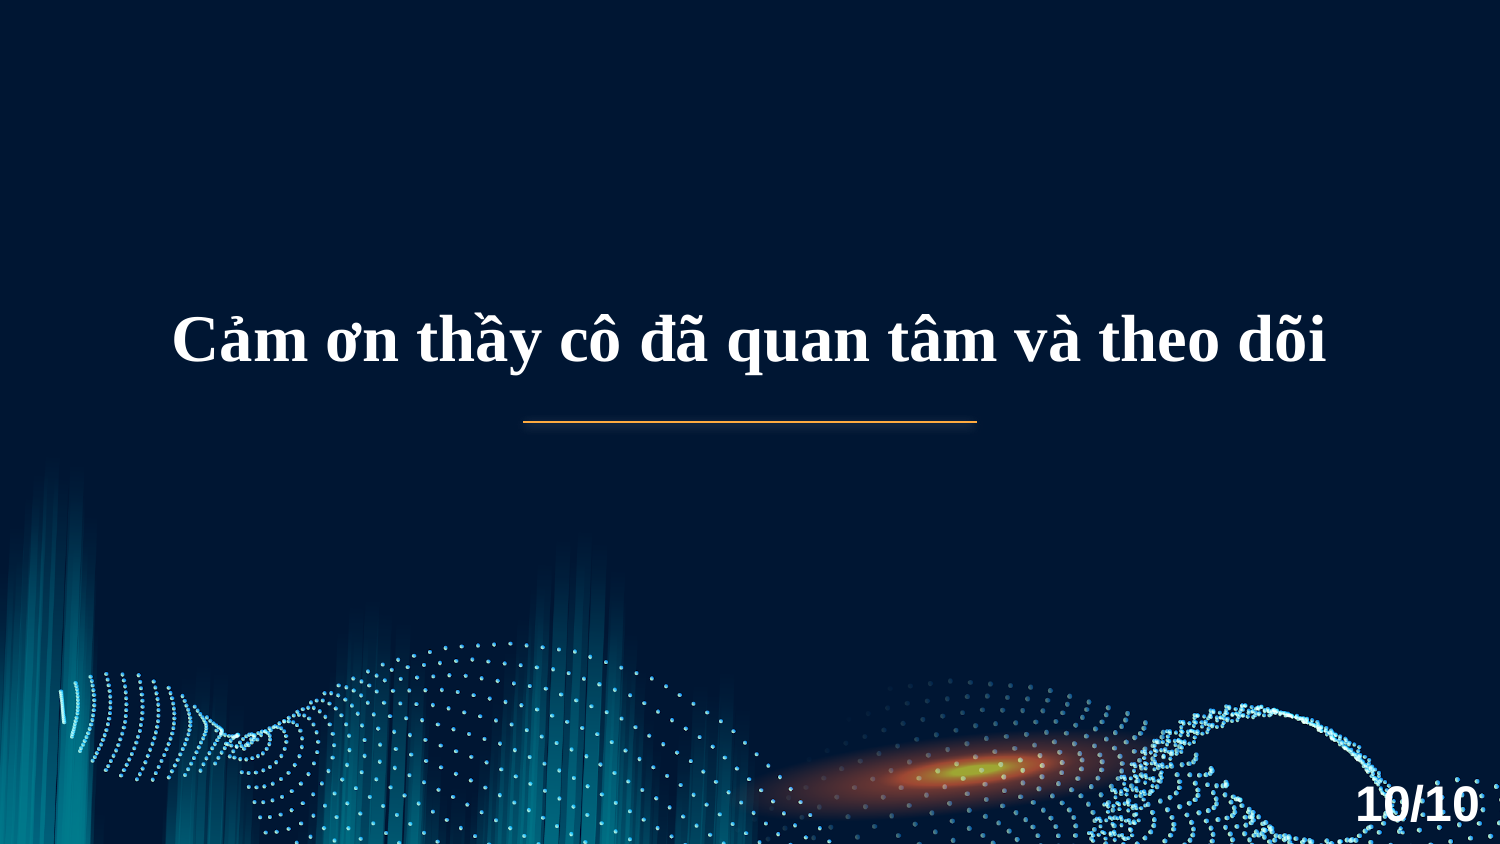

# Cảm ơn thầy cô đã quan tâm và theo dõi
10/10